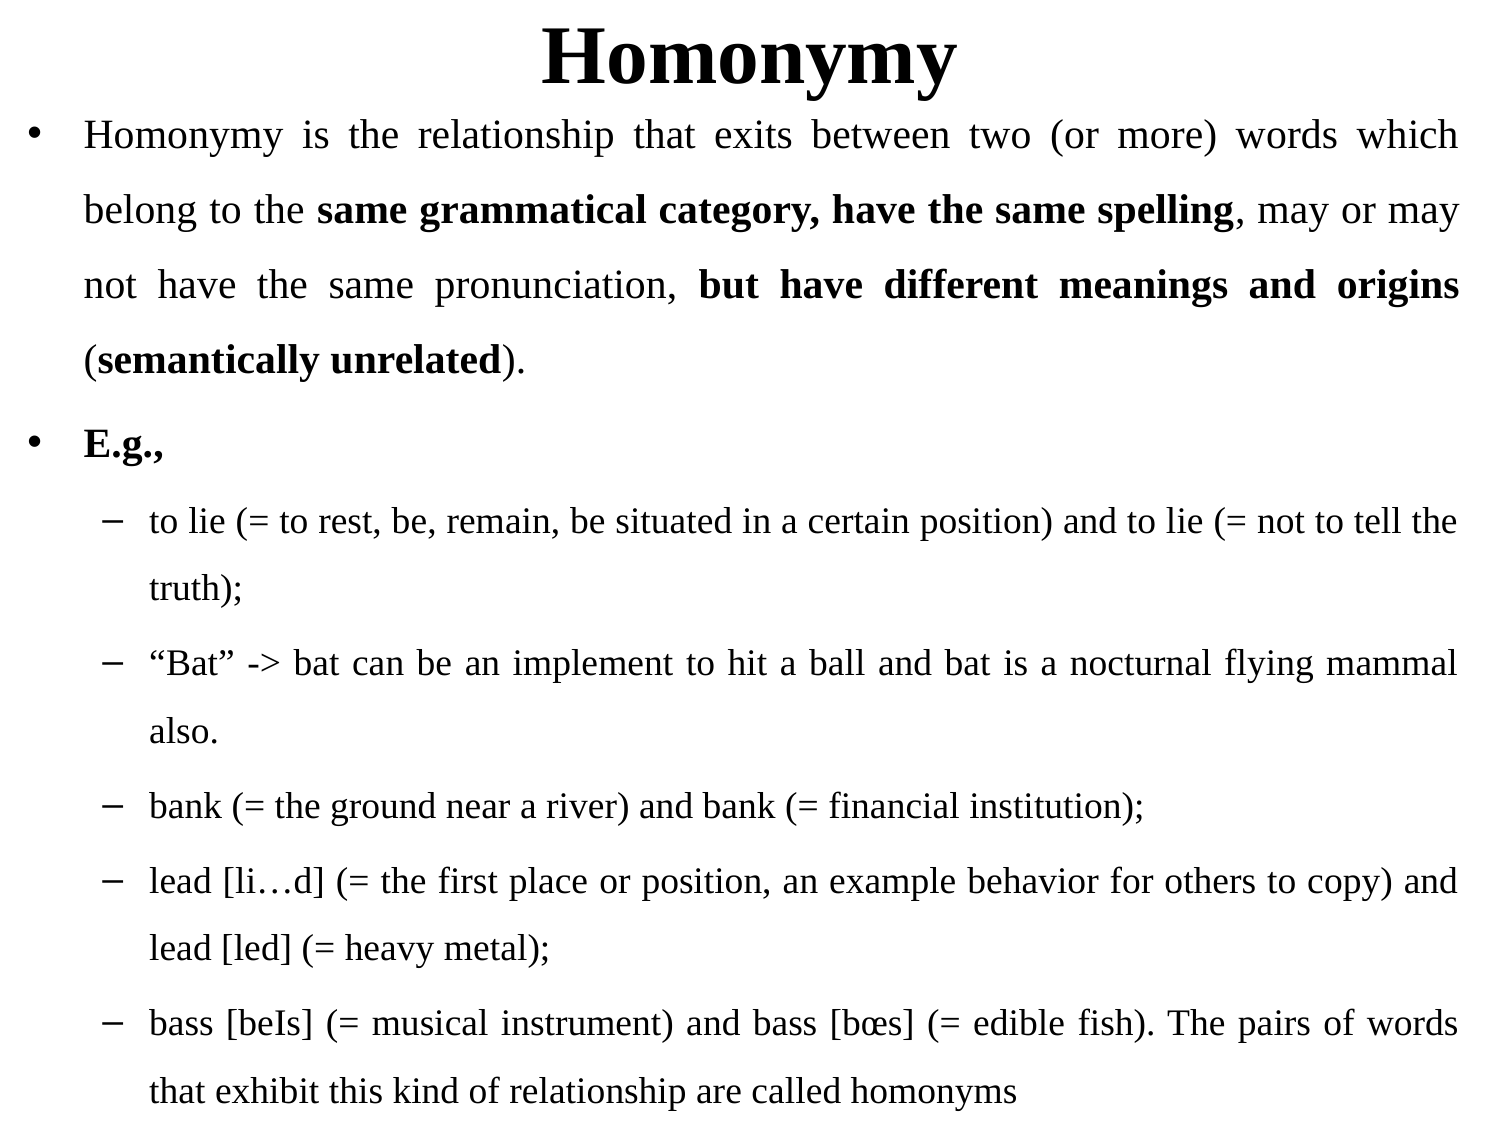

# Homonymy
Homonymy is the relationship that exits between two (or more) words which belong to the same grammatical category, have the same spelling, may or may not have the same pronunciation, but have different meanings and origins (semantically unrelated).
E.g.,
to lie (= to rest, be, remain, be situated in a certain position) and to lie (= not to tell the truth);
“Bat” -> bat can be an implement to hit a ball and bat is a nocturnal flying mammal also.
bank (= the ground near a river) and bank (= financial institution);
lead [li…d] (= the first place or position, an example behavior for others to copy) and lead [led] (= heavy metal);
bass [beIs] (= musical instrument) and bass [bœs] (= edible fish). The pairs of words that exhibit this kind of relationship are called homonyms